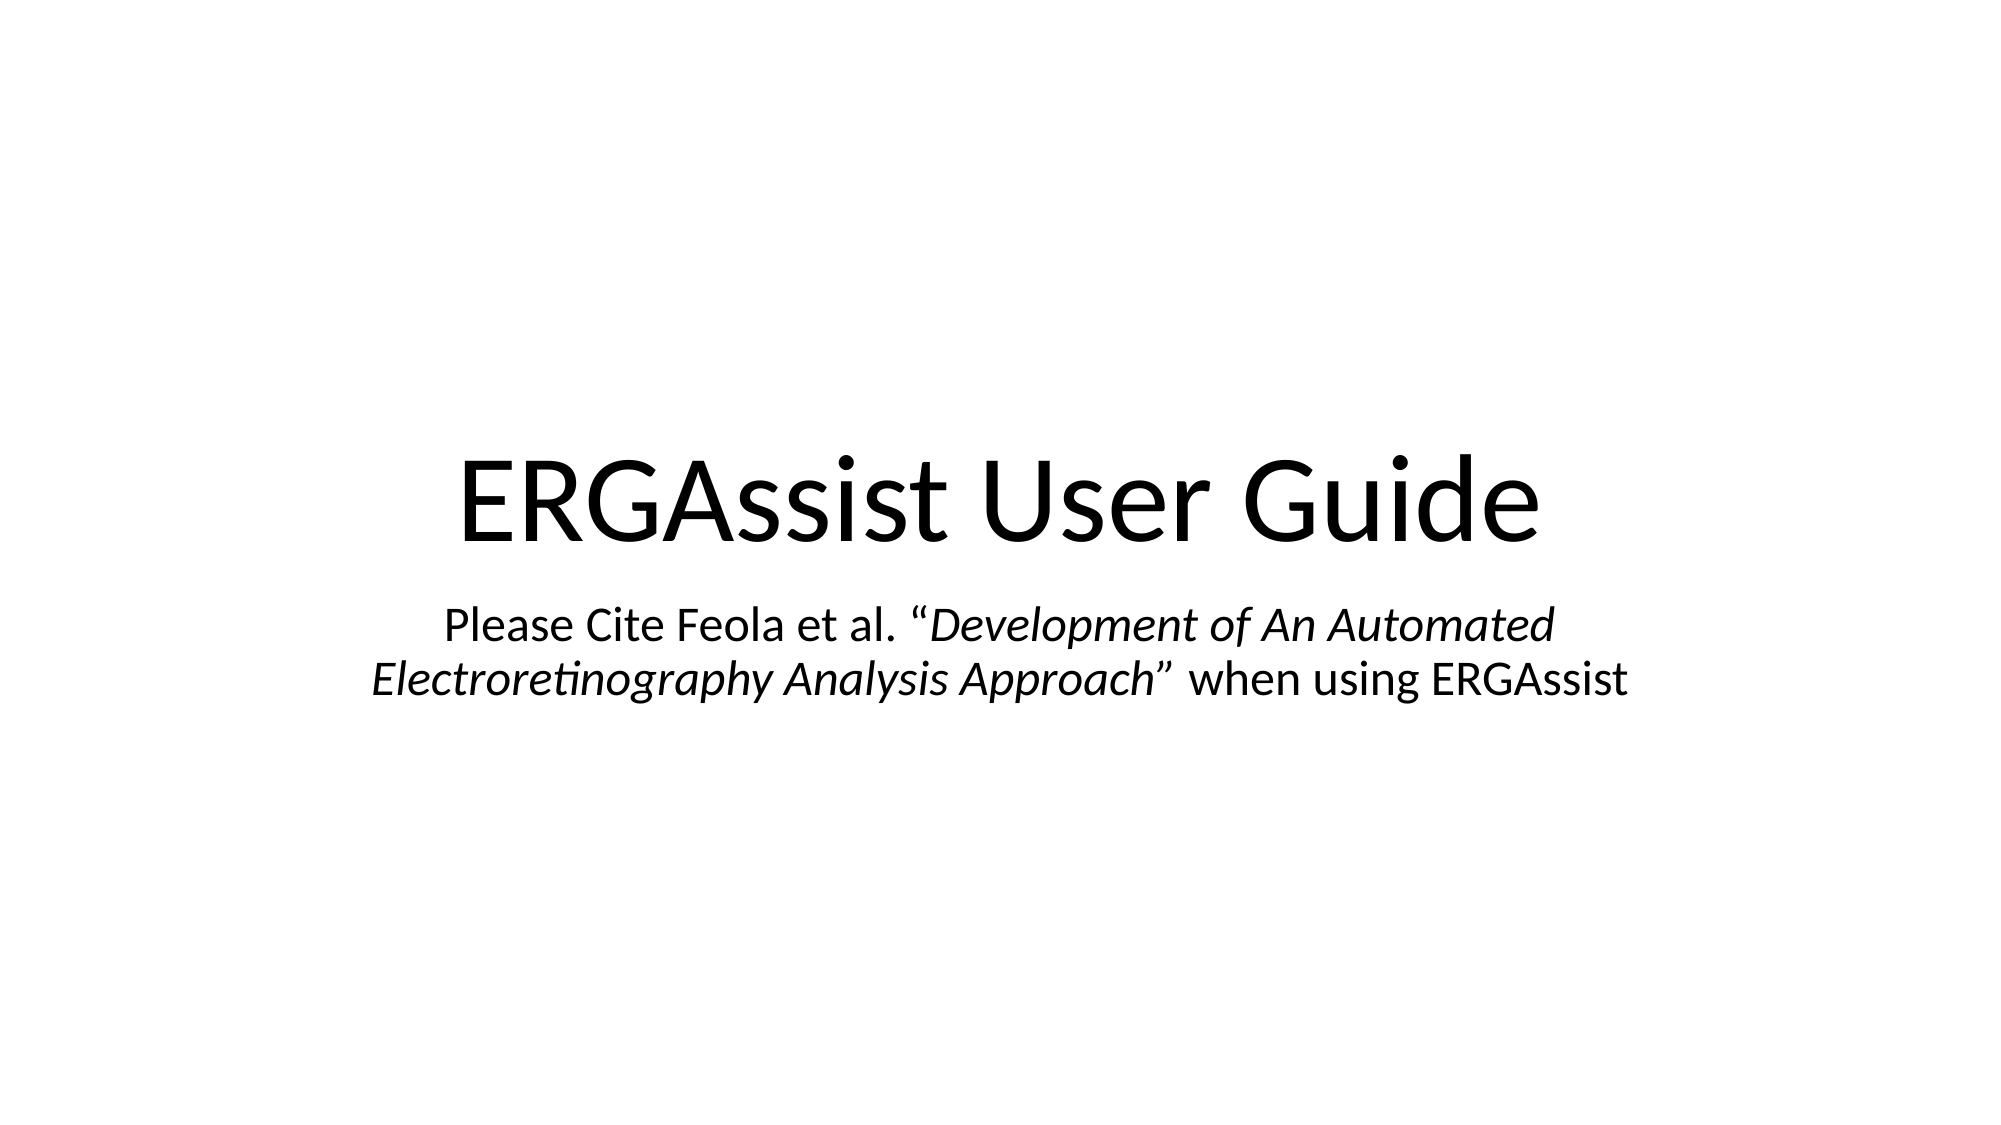

# ERGAssist User Guide
Please Cite Feola et al. “Development of An Automated Electroretinography Analysis Approach” when using ERGAssist